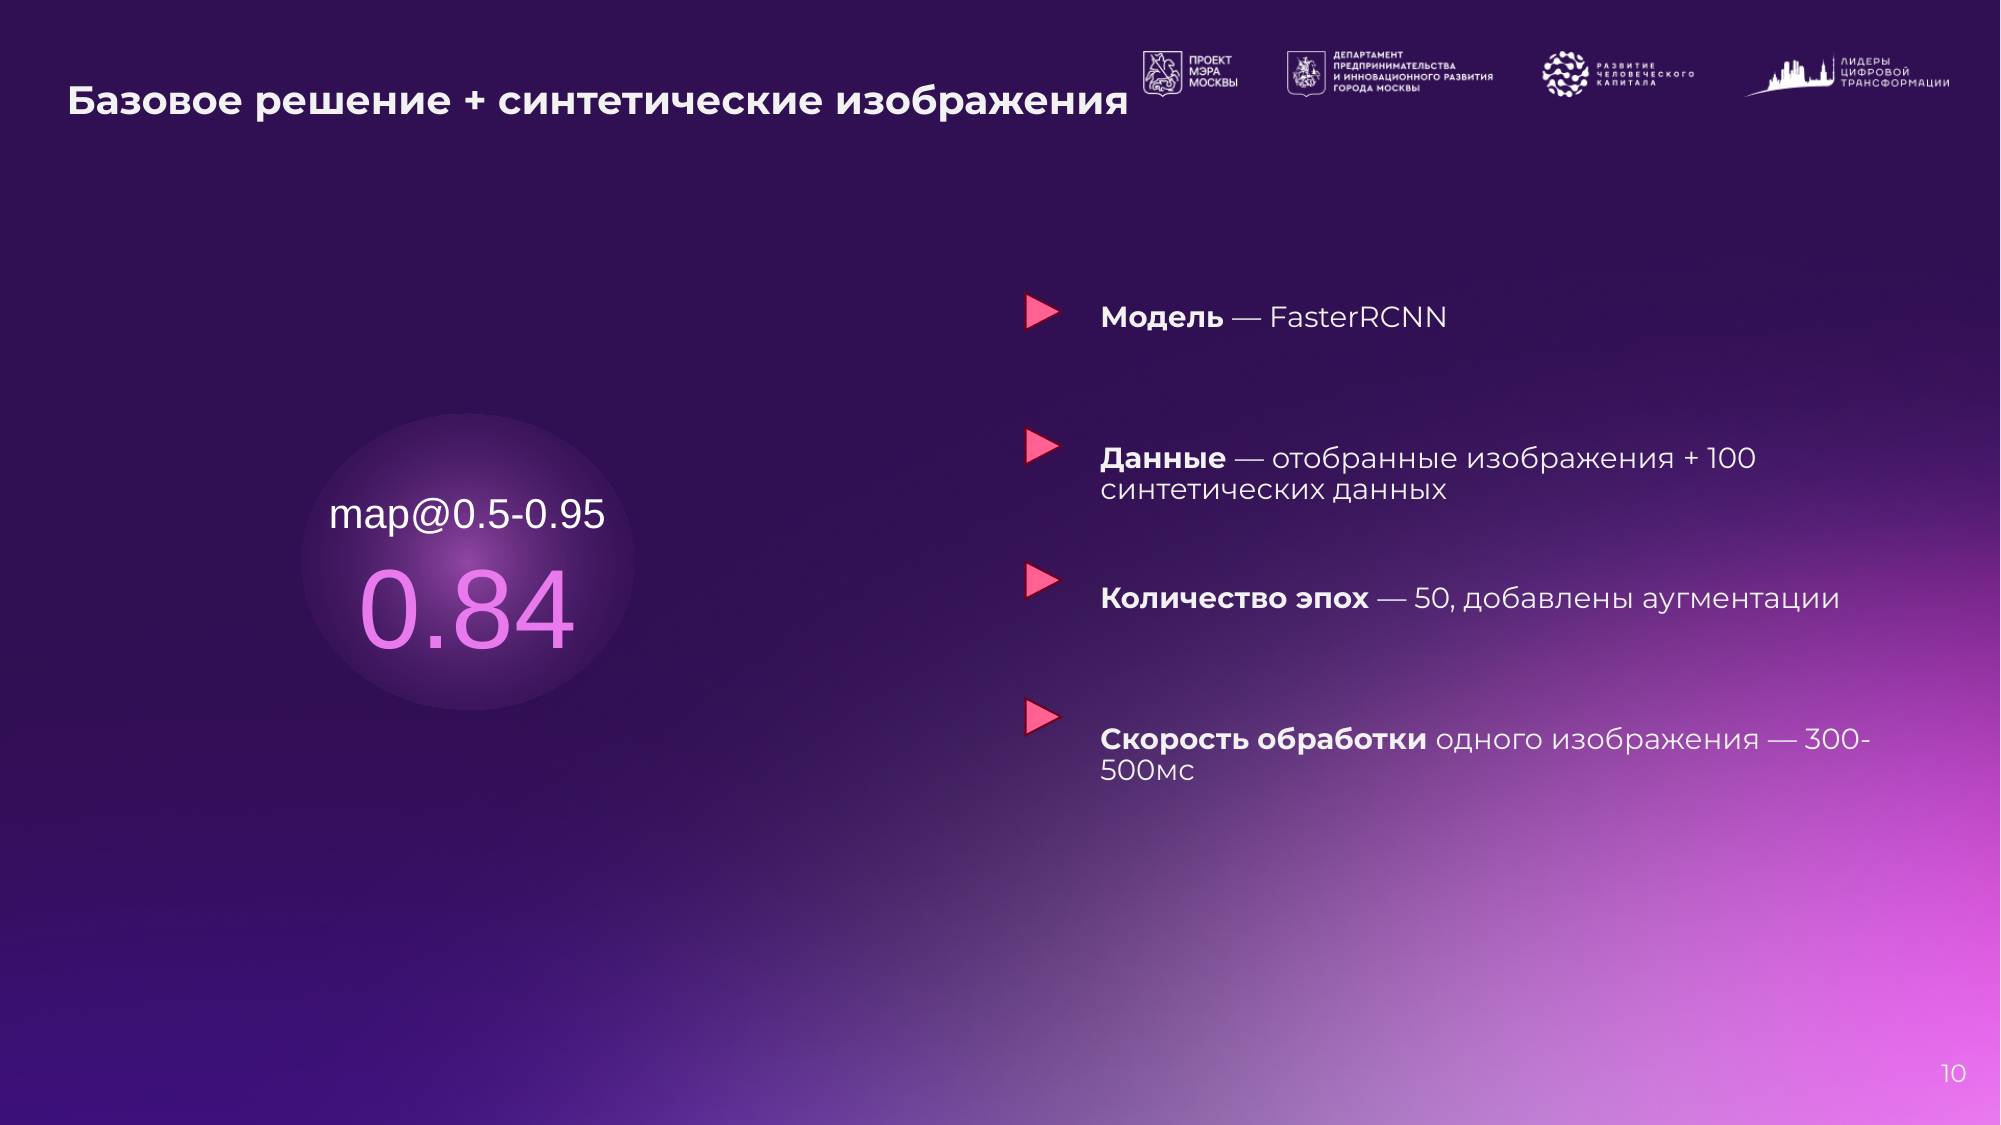

# Базовое решение + синтетические изображения

Модель — FasterRCNN

map@0.5-0.95

0.84

Данные — отобранные изображения + 100 синтетических данных

Количество эпох — 50, добавлены аугментации

Скорость обработки одного изображения — 300-500мс
10